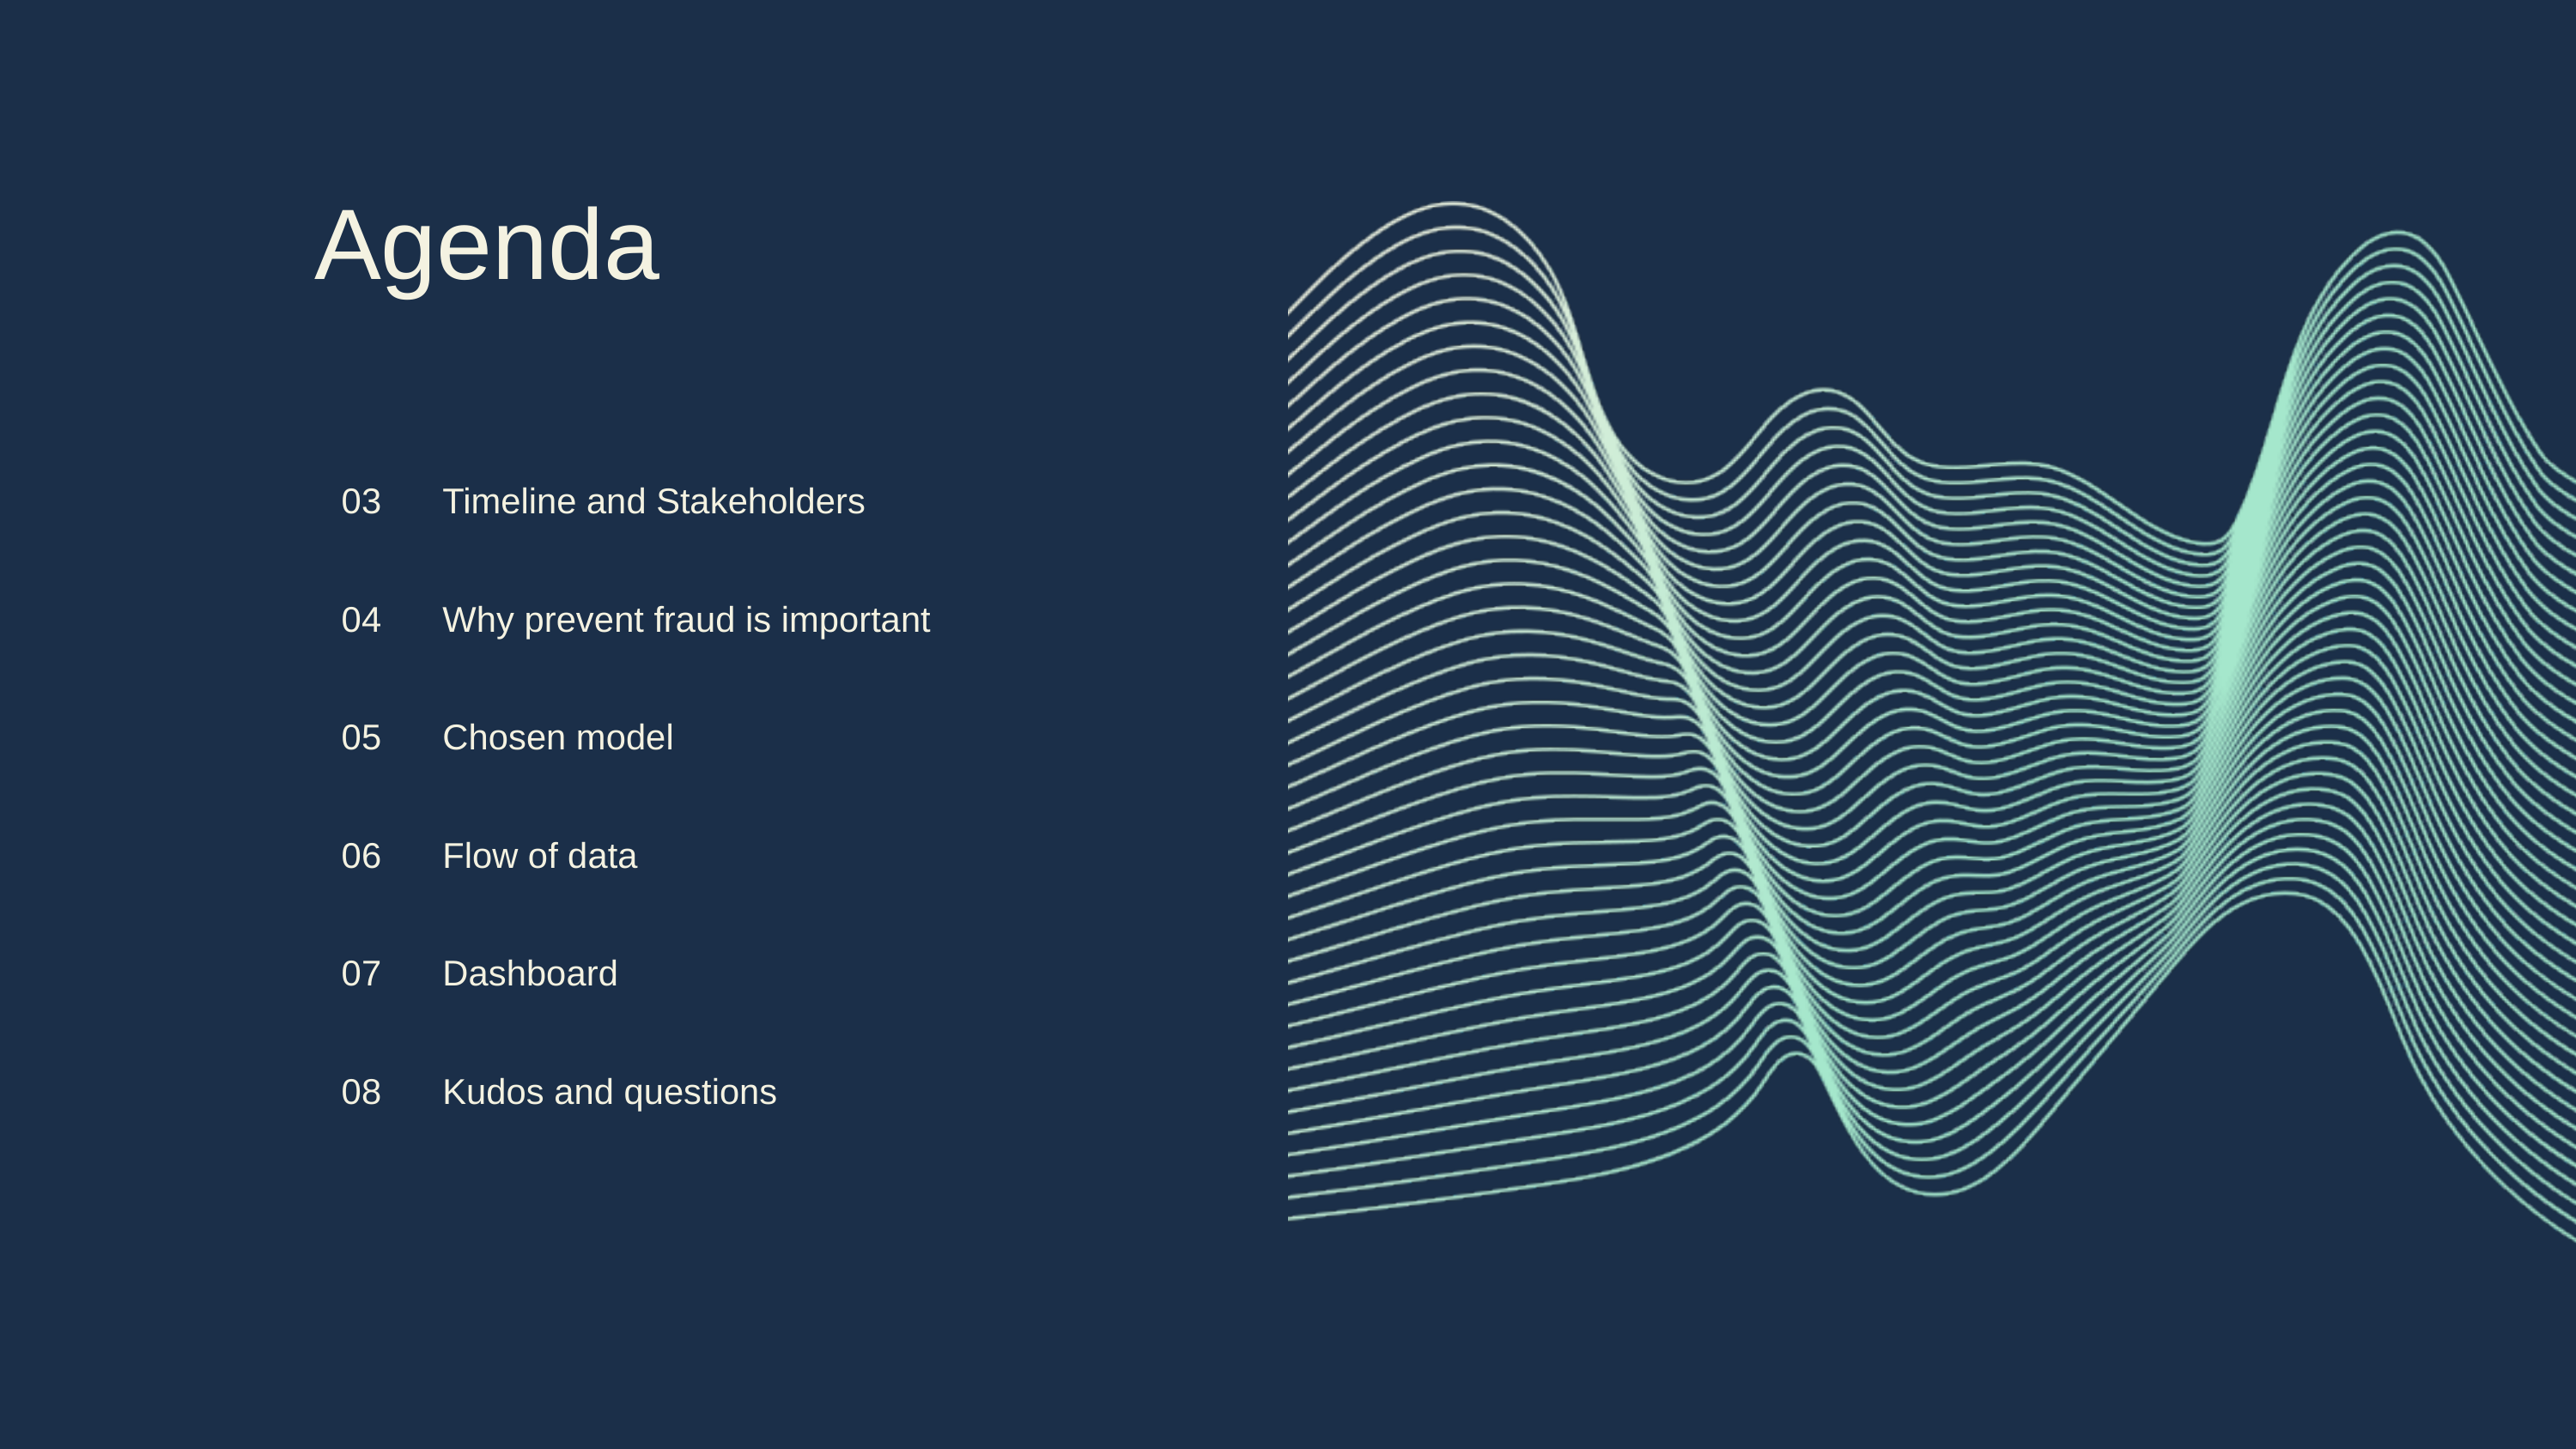

Agenda

| 03 | Timeline and Stakeholders |
| --- | --- |
| 04 | Why prevent fraud is important |
| 05 | Chosen model |
| 06 | Flow of data |
| 07 | Dashboard |
| 08 | Kudos and questions |